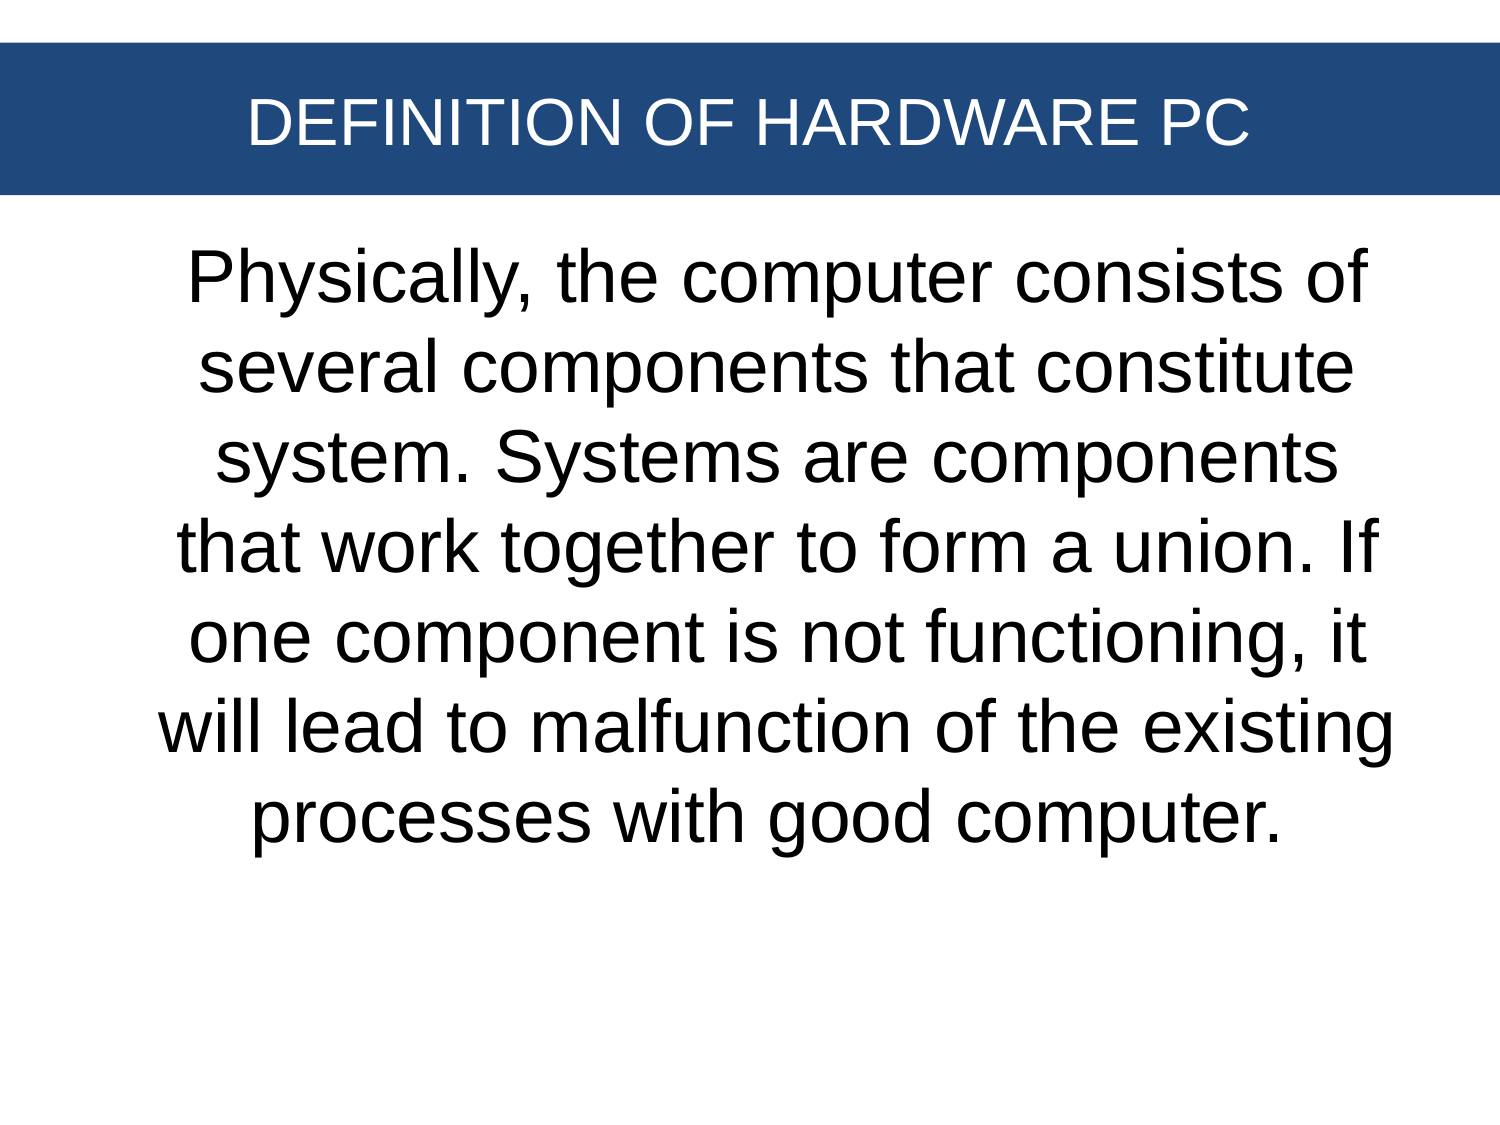

DEFINITION OF HARDWARE PC
	Physically, the computer consists of several components that constitute system. Systems are components that work together to form a union. If one component is not functioning, it will lead to malfunction of the existing processes with good computer.